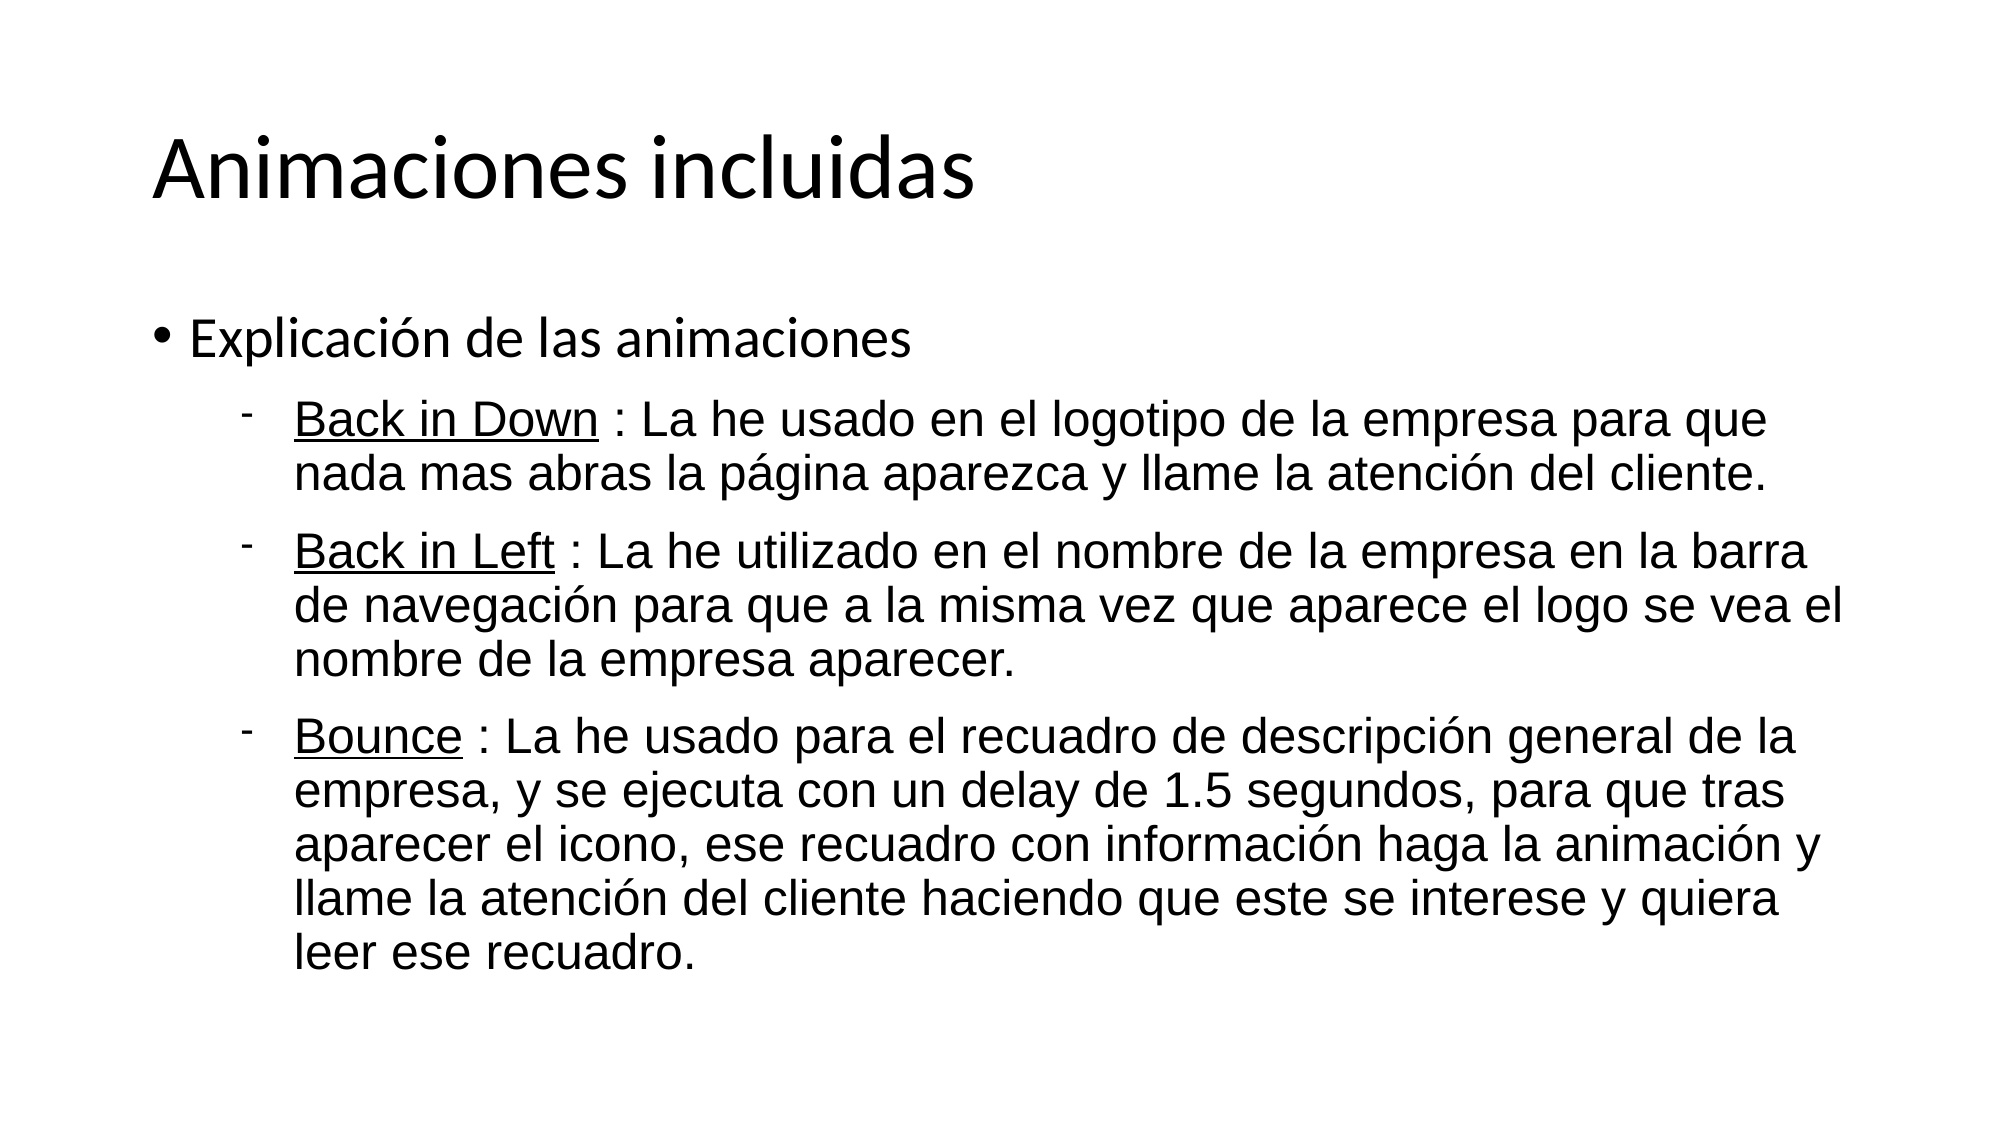

# Animaciones incluidas
Explicación de las animaciones
Back in Down : La he usado en el logotipo de la empresa para que nada mas abras la página aparezca y llame la atención del cliente.
Back in Left : La he utilizado en el nombre de la empresa en la barra de navegación para que a la misma vez que aparece el logo se vea el nombre de la empresa aparecer.
Bounce : La he usado para el recuadro de descripción general de la empresa, y se ejecuta con un delay de 1.5 segundos, para que tras aparecer el icono, ese recuadro con información haga la animación y llame la atención del cliente haciendo que este se interese y quiera leer ese recuadro.